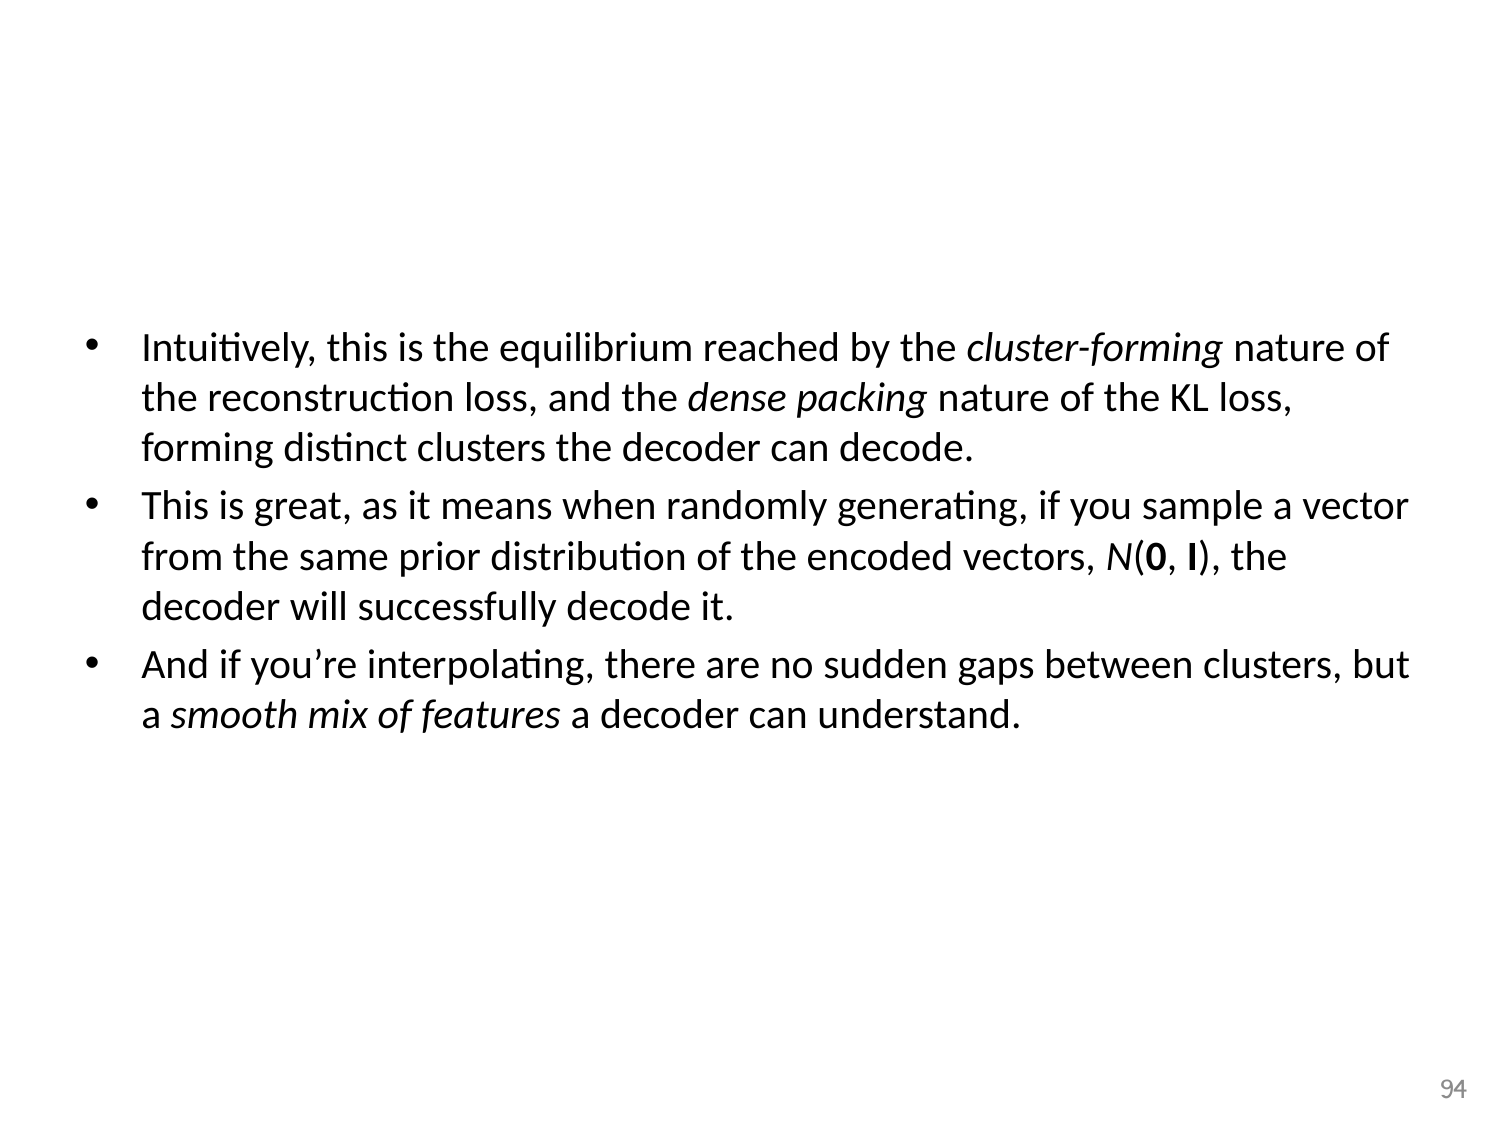

Intuitively, this is the equilibrium reached by the cluster-forming nature of the reconstruction loss, and the dense packing nature of the KL loss, forming distinct clusters the decoder can decode.
This is great, as it means when randomly generating, if you sample a vector from the same prior distribution of the encoded vectors, N(0, I), the decoder will successfully decode it.
And if you’re interpolating, there are no sudden gaps between clusters, but a smooth mix of features a decoder can understand.
94